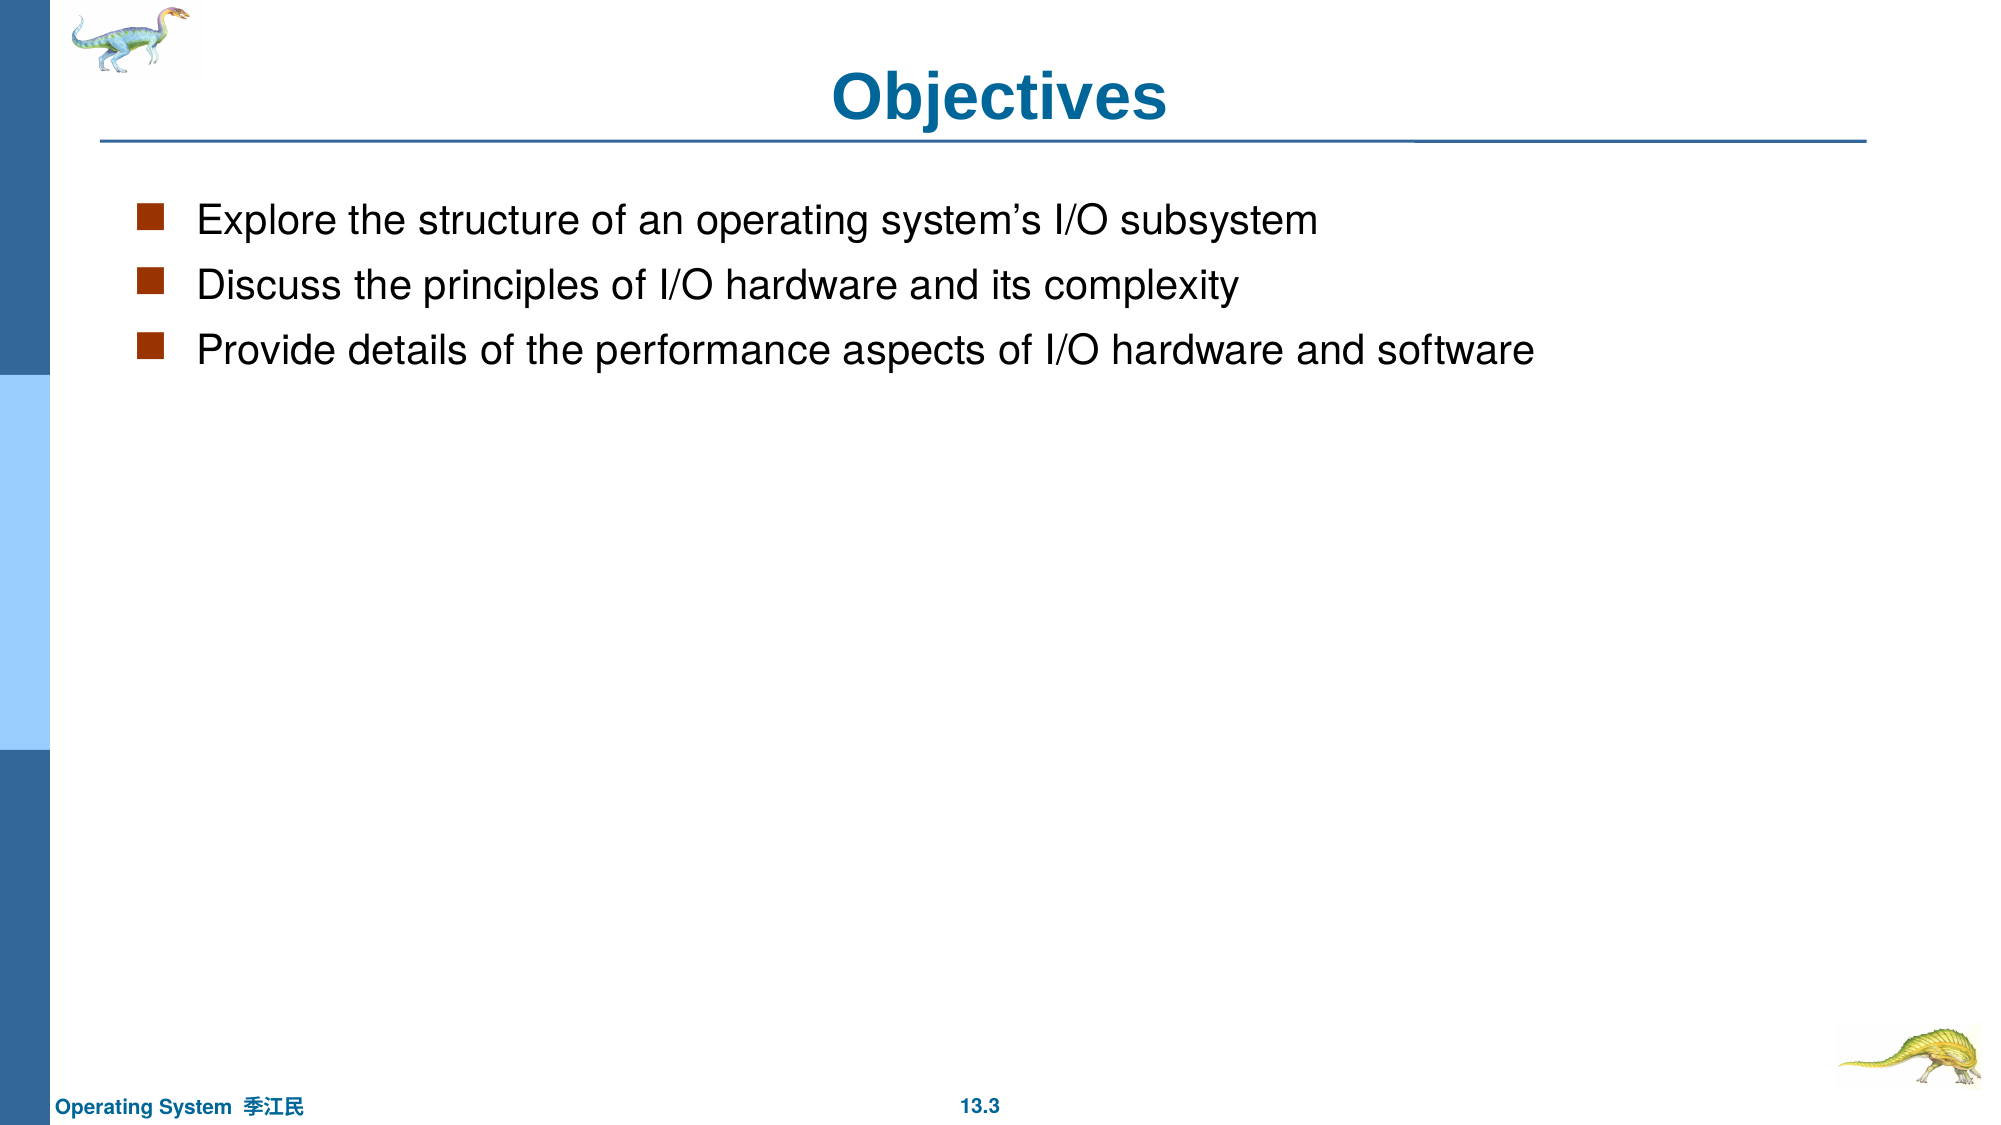

# Objectives
Explore the structure of an operating system’s I/O subsystem
Discuss the principles of I/O hardware and its complexity
Provide details of the performance aspects of I/O hardware and software